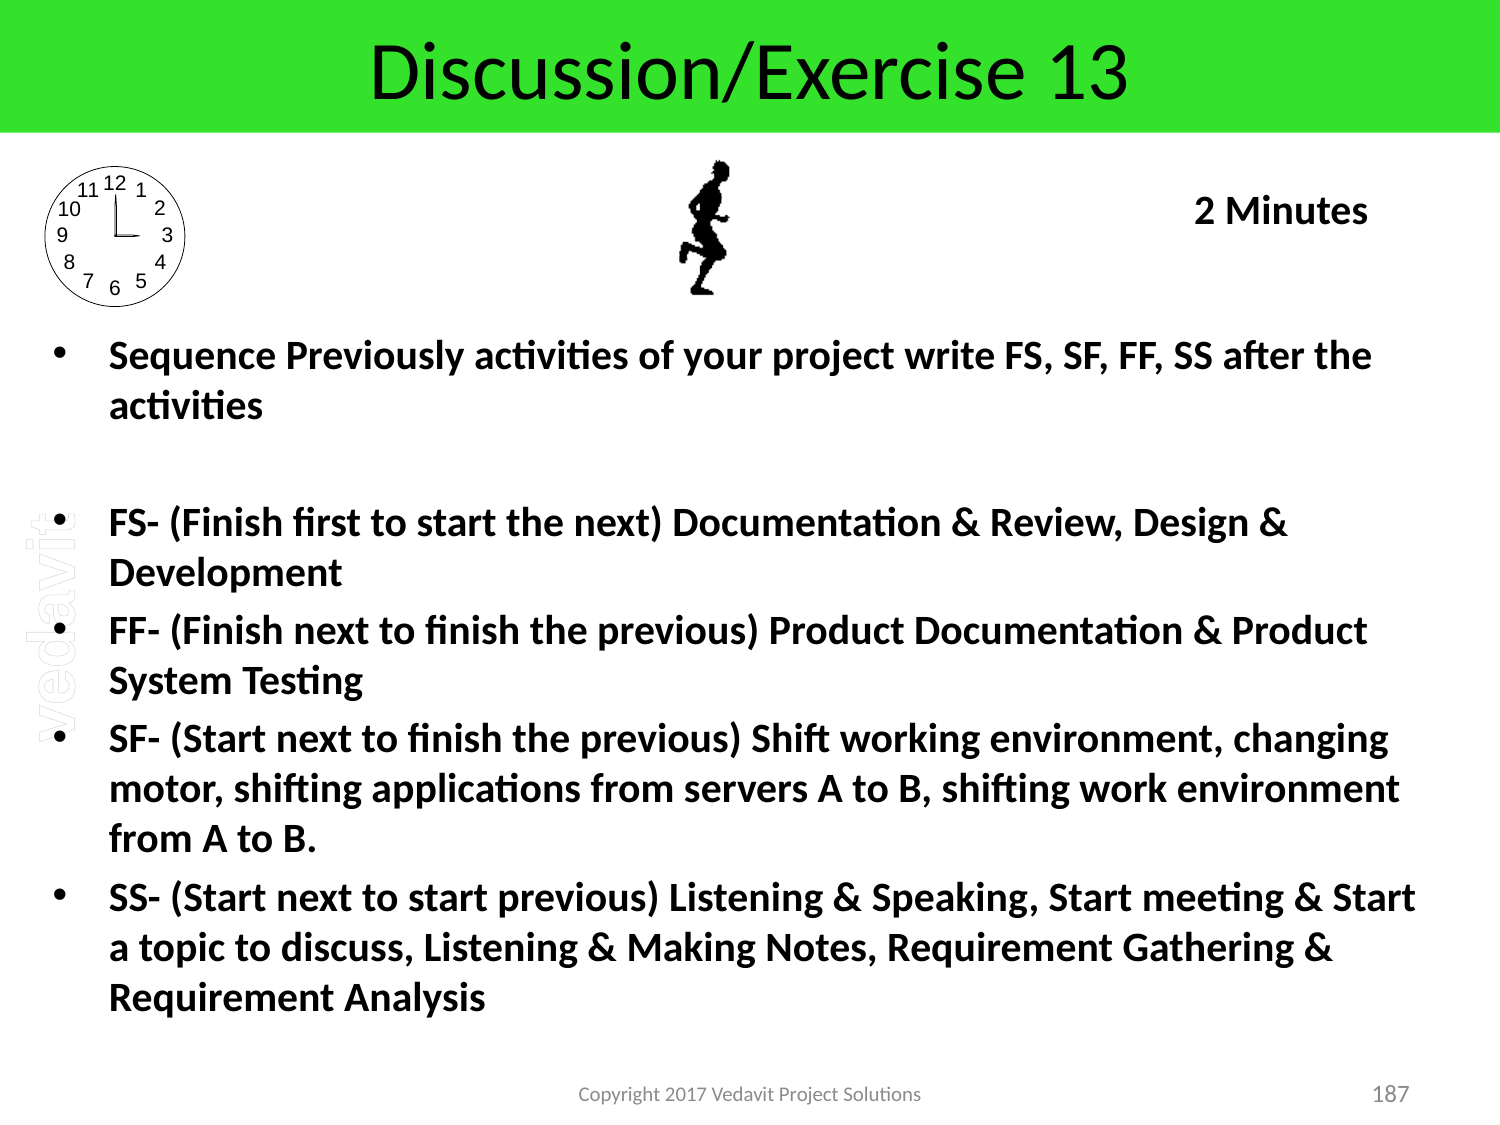

# Discussion/Exercise 13
2 Minutes
Sequence Previously activities of your project write FS, SF, FF, SS after the activities

FS- (Finish first to start the next) Documentation & Review, Design & Development
FF- (Finish next to finish the previous) Product Documentation & Product System Testing
SF- (Start next to finish the previous) Shift working environment, changing motor, shifting applications from servers A to B, shifting work environment from A to B.
SS- (Start next to start previous) Listening & Speaking, Start meeting & Start a topic to discuss, Listening & Making Notes, Requirement Gathering & Requirement Analysis

Copyright 2017 Vedavit Project Solutions
187